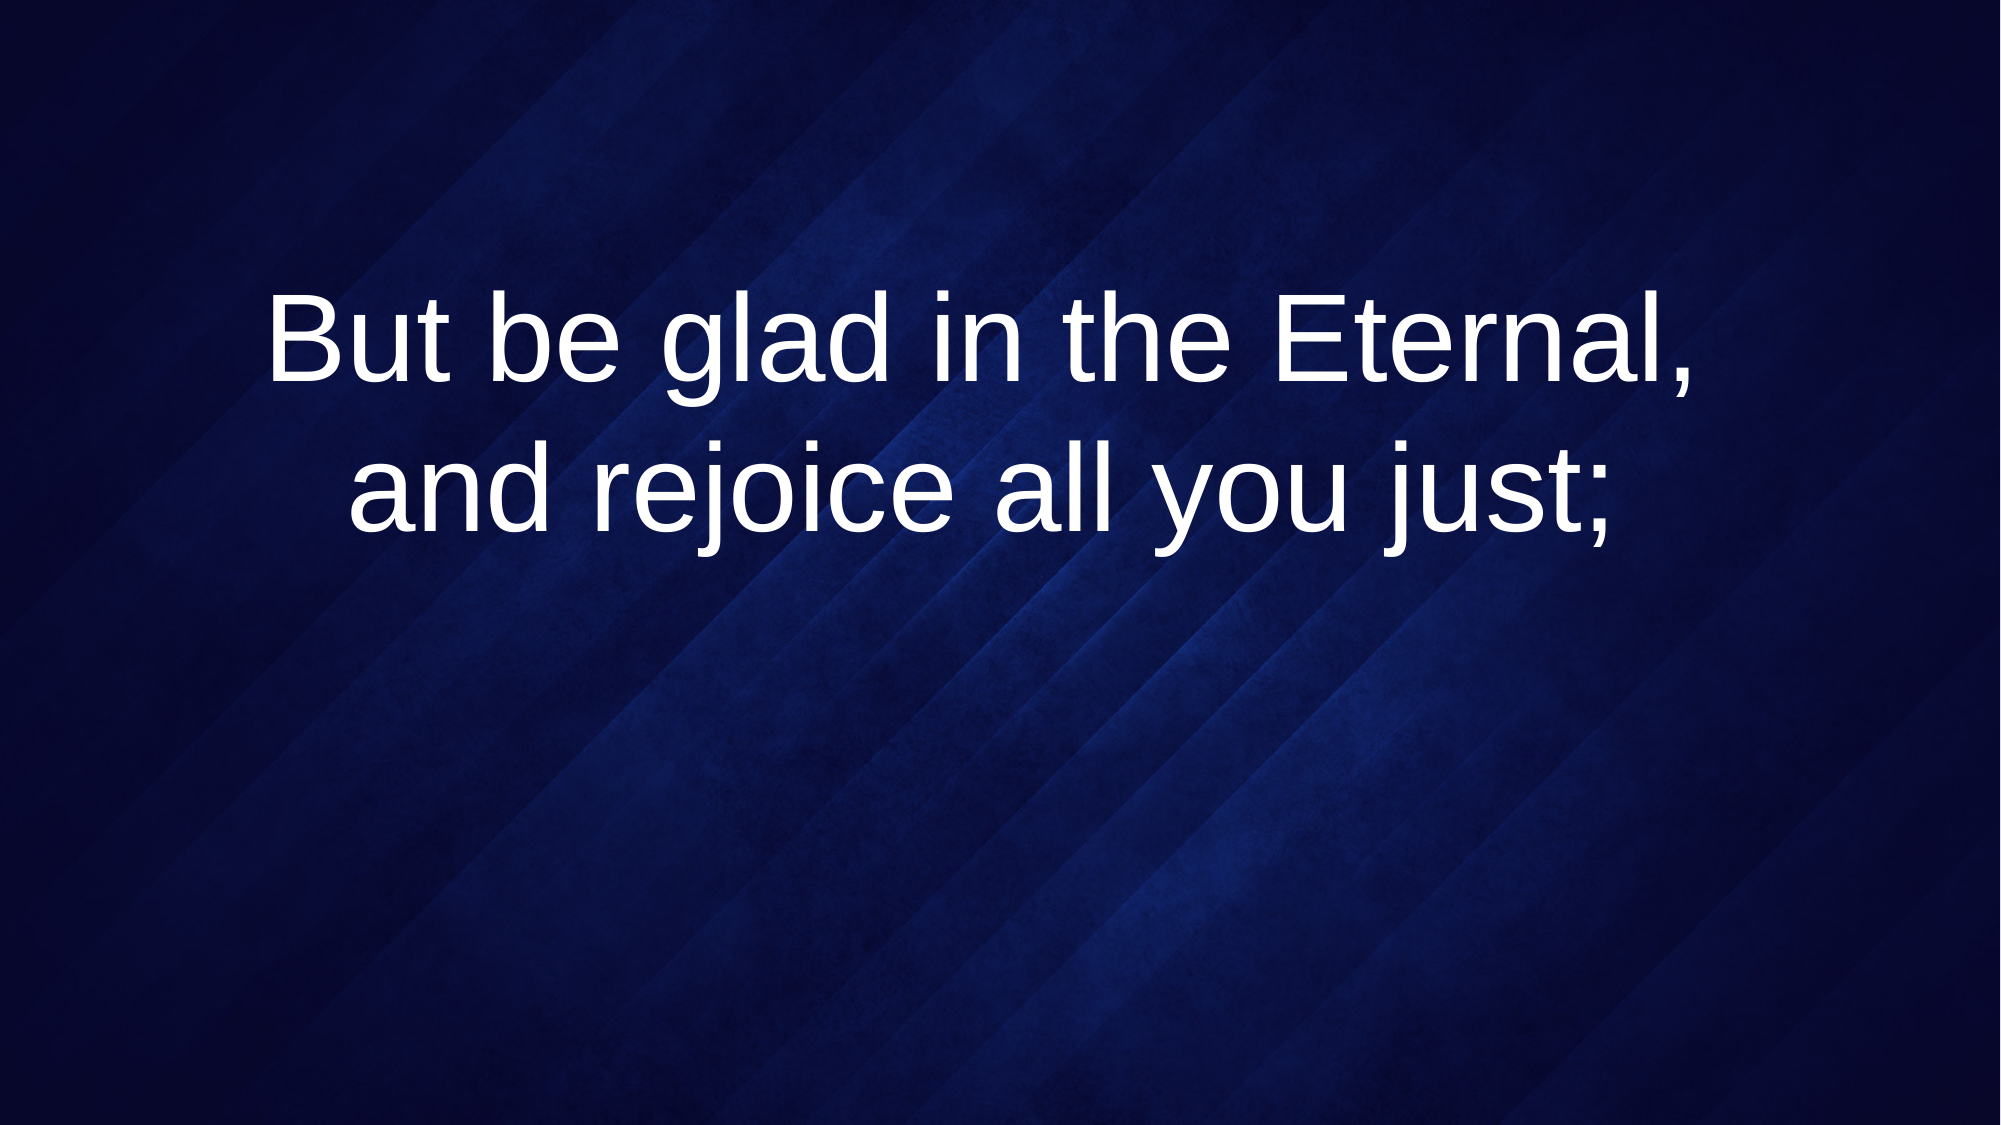

# But be glad in the Eternal, and rejoice all you just;